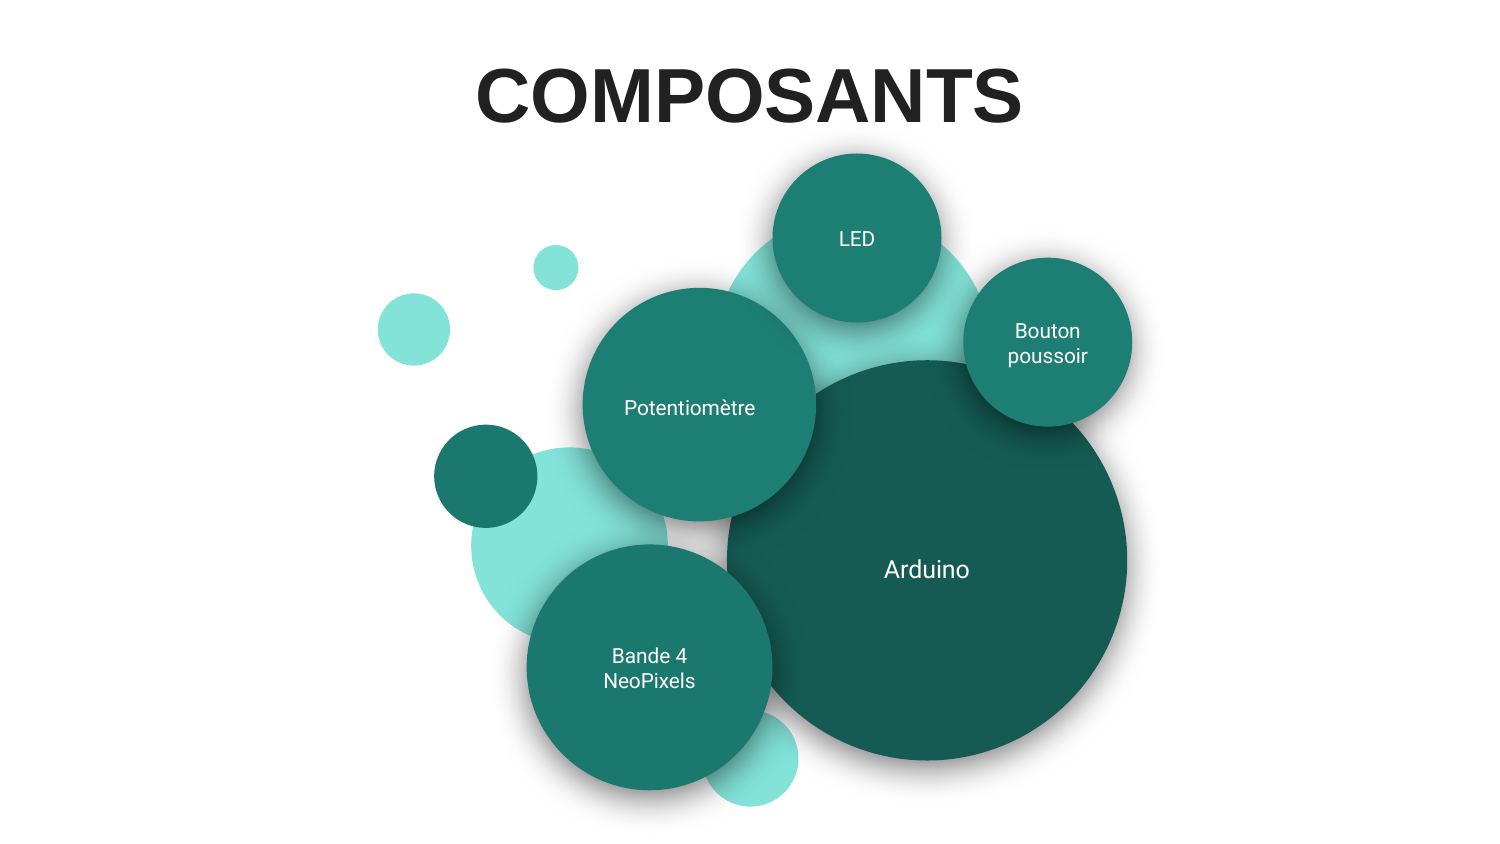

# COMPOSANTS

LED

Bouton poussoir

Potentiomètre

Arduino

Bande 4 NeoPixels